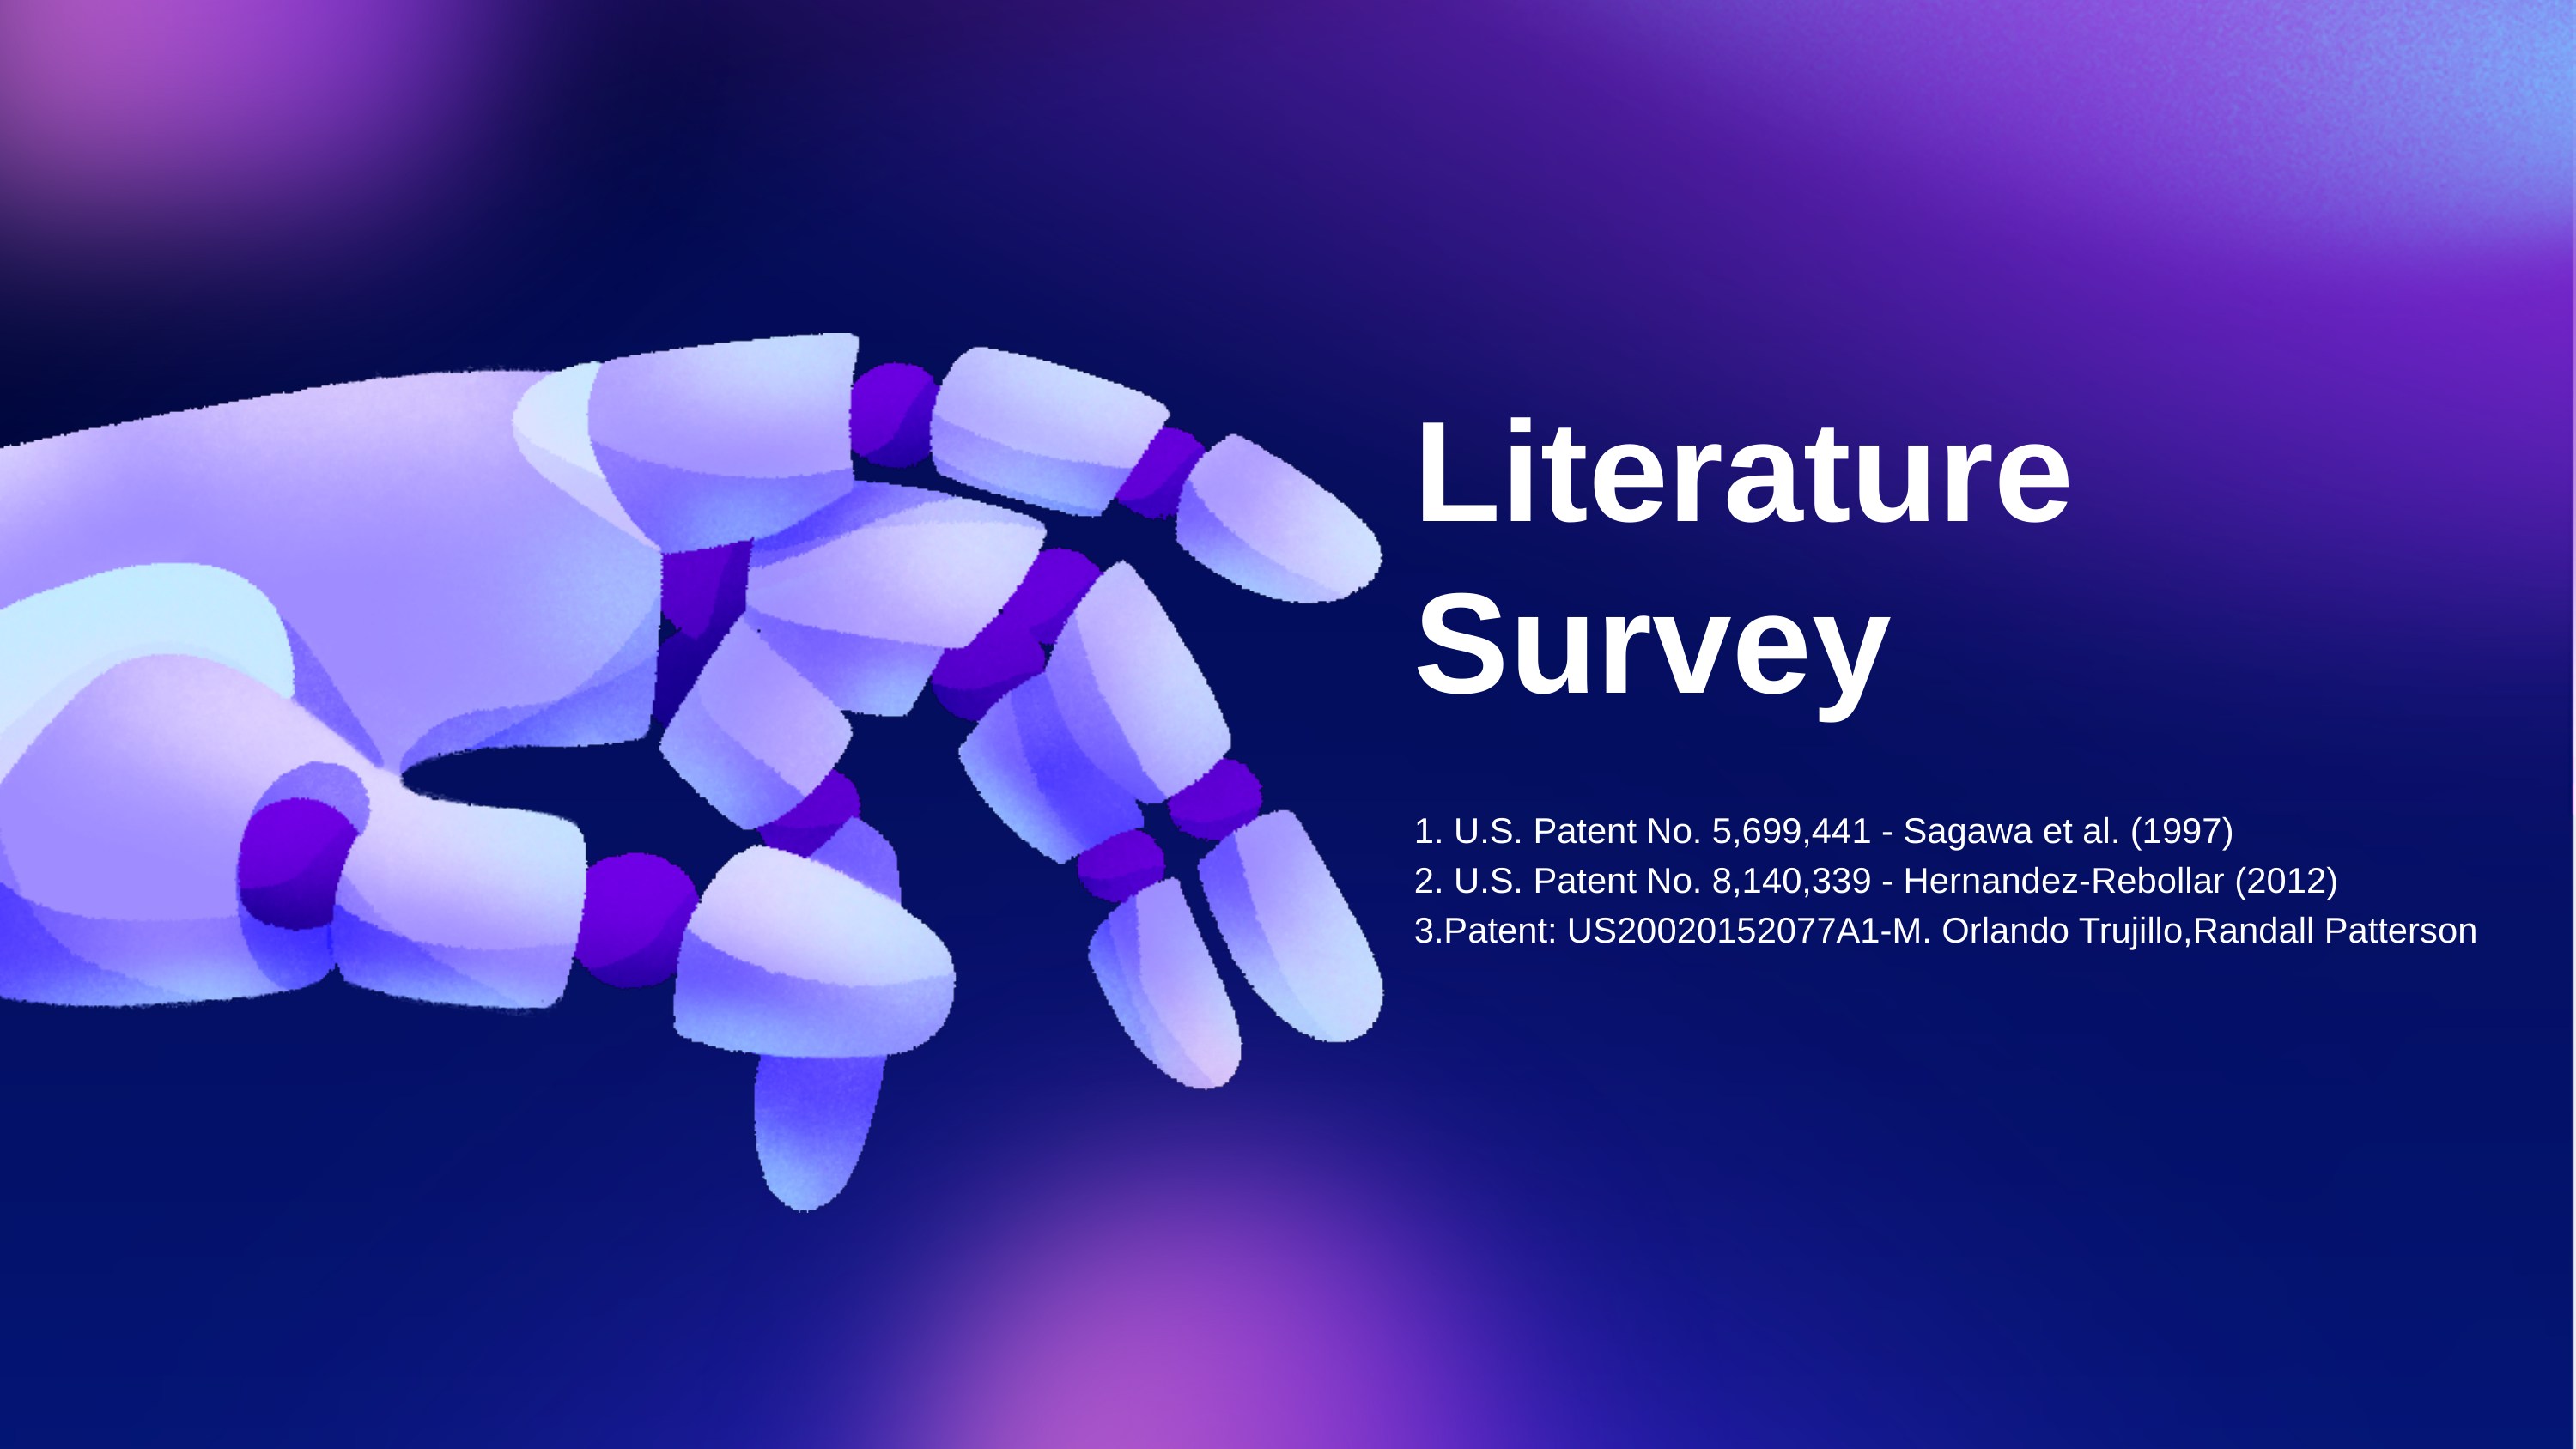

Literature
Survey
1. U.S. Patent No. 5,699,441 - Sagawa et al. (1997)
2. U.S. Patent No. 8,140,339 - Hernandez-Rebollar (2012)
3.Patent: US20020152077A1-M. Orlando Trujillo,Randall Patterson